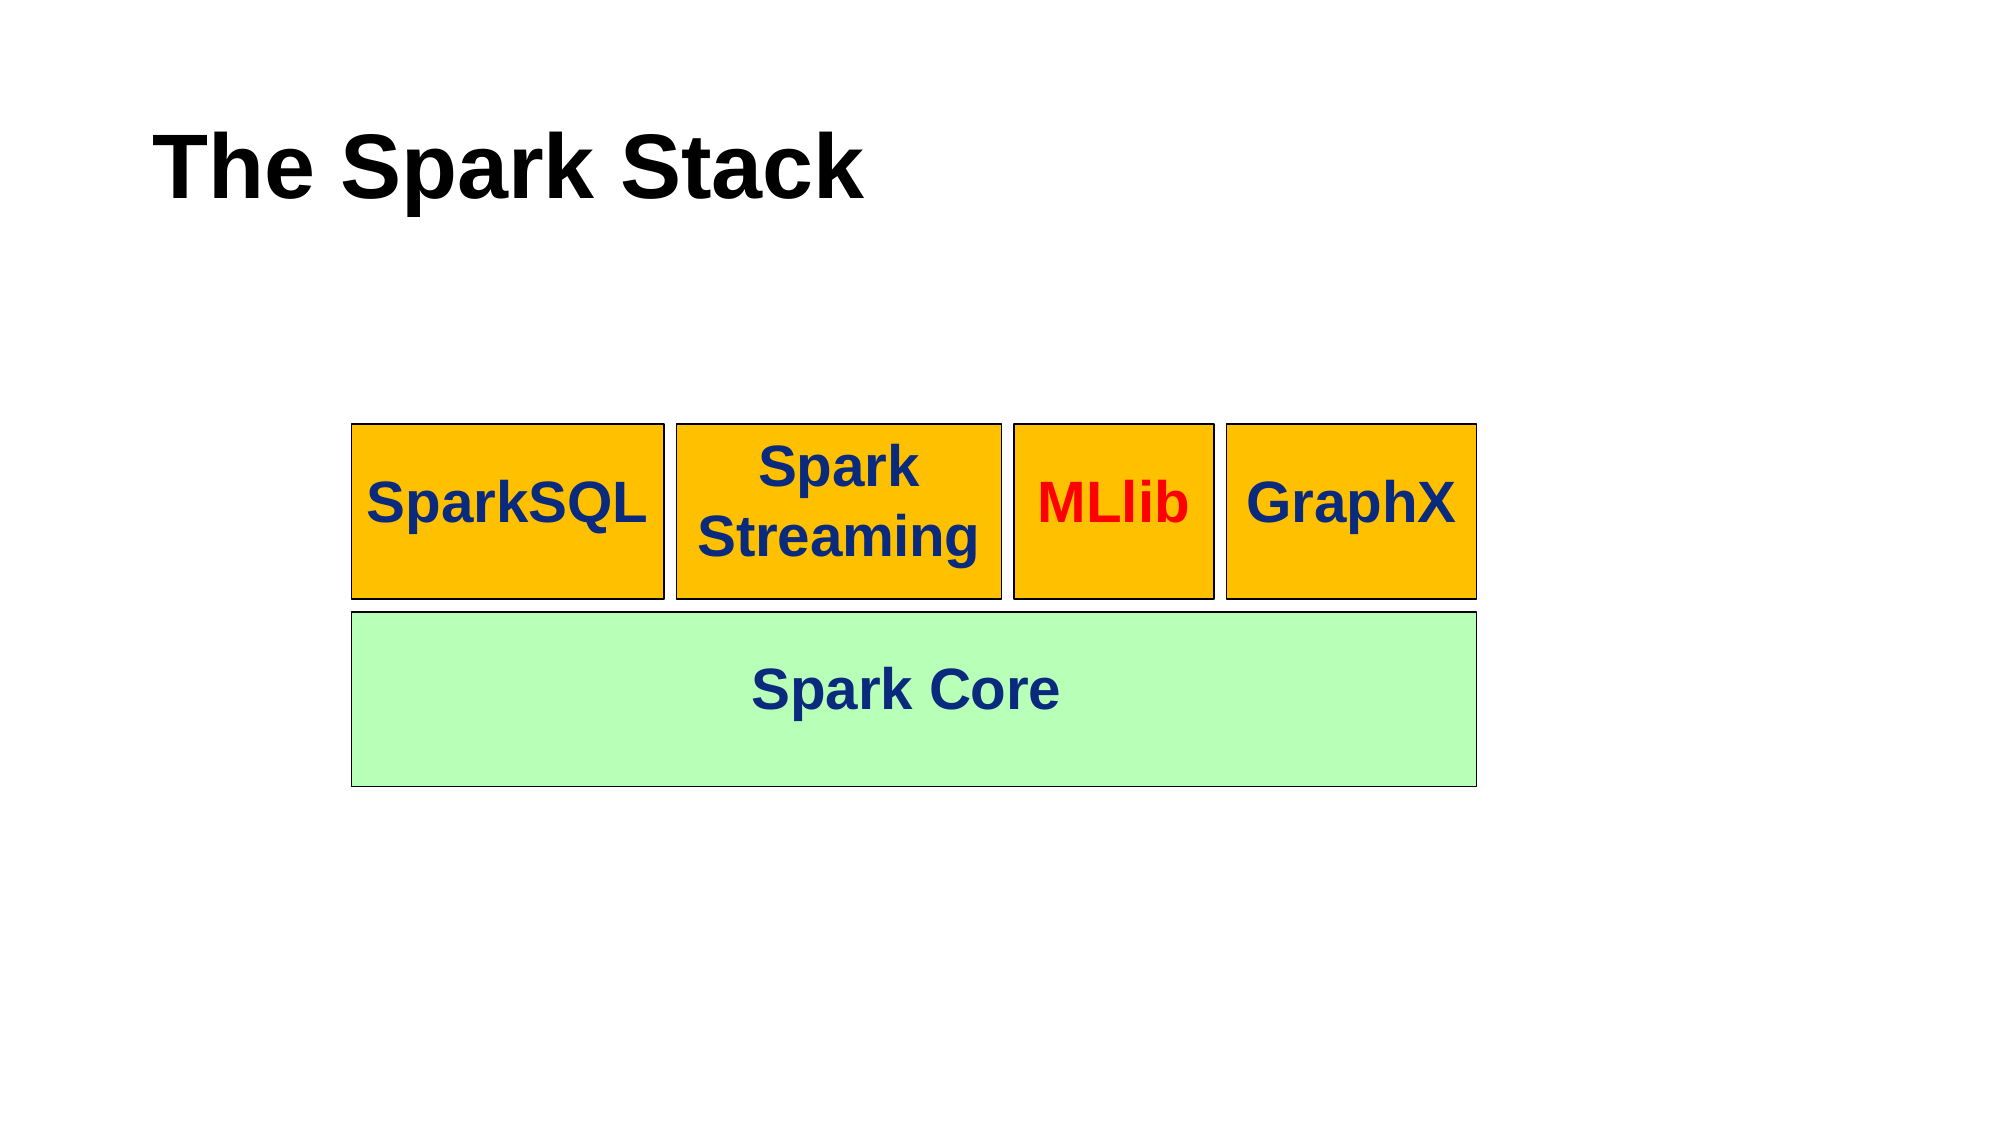

# The Spark Stack

SparkSQL

Spark
Streaming

MLlib

GraphX

Spark Core